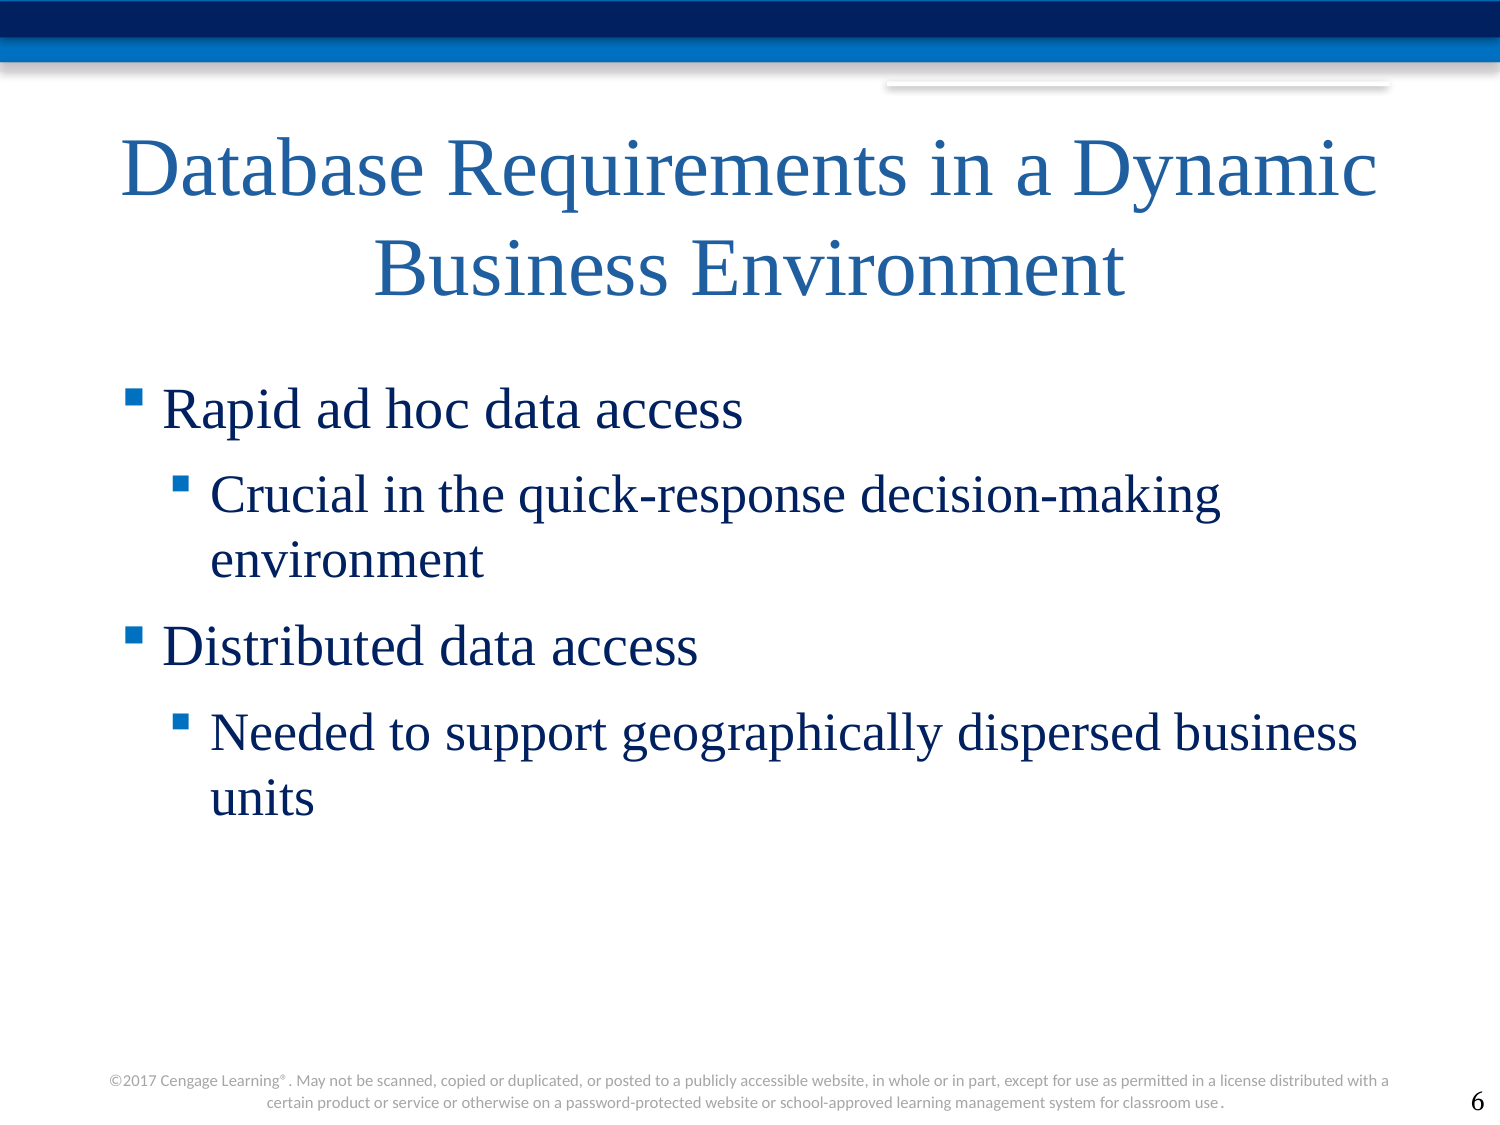

# Database Requirements in a Dynamic Business Environment
Rapid ad hoc data access
Crucial in the quick-response decision-making environment
Distributed data access
Needed to support geographically dispersed business units
6